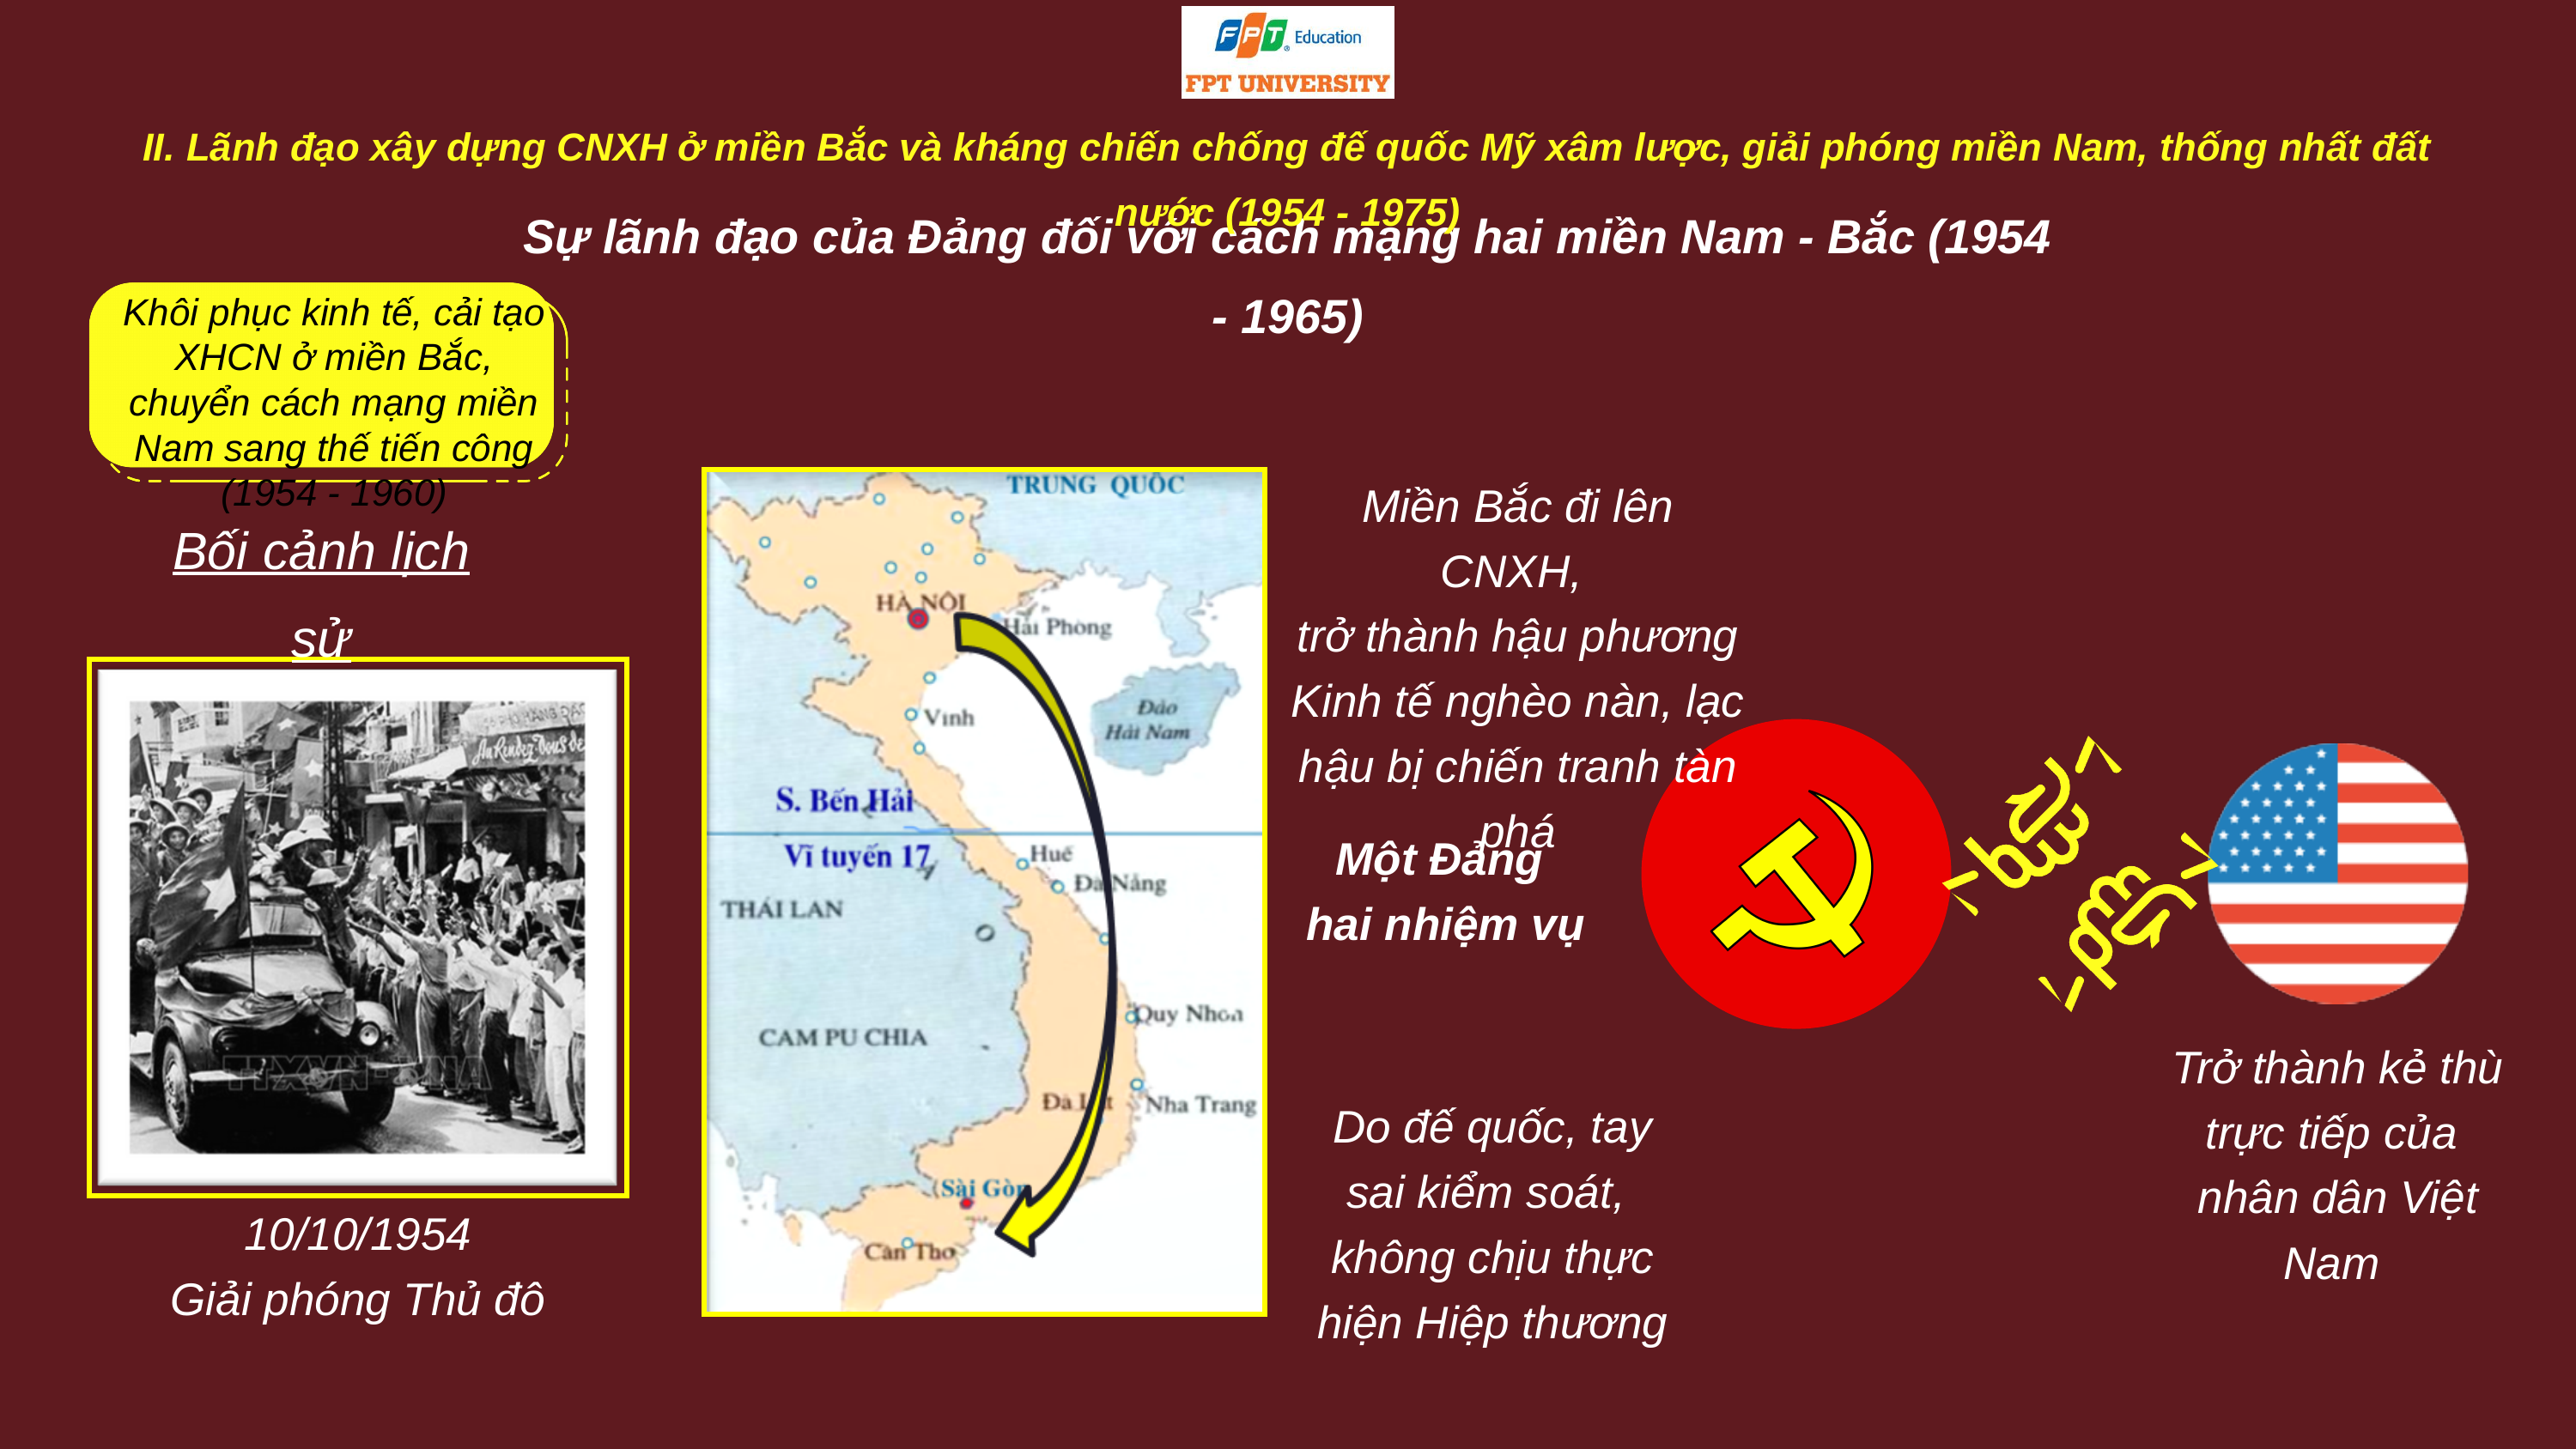

II. Lãnh đạo xây dựng CNXH ở miền Bắc và kháng chiến chống đế quốc Mỹ xâm lược, giải phóng miền Nam, thống nhất đất nước (1954 - 1975)
Sự lãnh đạo của Đảng đối với cách mạng hai miền Nam - Bắc (1954 - 1965)

Khôi phục kinh tế, cải tạo XHCN ở miền Bắc, chuyển cách mạng miền Nam sang thế tiến công (1954 - 1960)
Miền Bắc đi lên CNXH,
trở thành hậu phương
Kinh tế nghèo nàn, lạc hậu bị chiến tranh tàn phá

Bối cảnh lịch sử

Một Đảng
hai nhiệm vụ
Trở thành kẻ thù trực tiếp của
nhân dân Việt Nam
Do đế quốc, tay sai kiểm soát,
không chịu thực hiện Hiệp thương
10/10/1954
Giải phóng Thủ đô